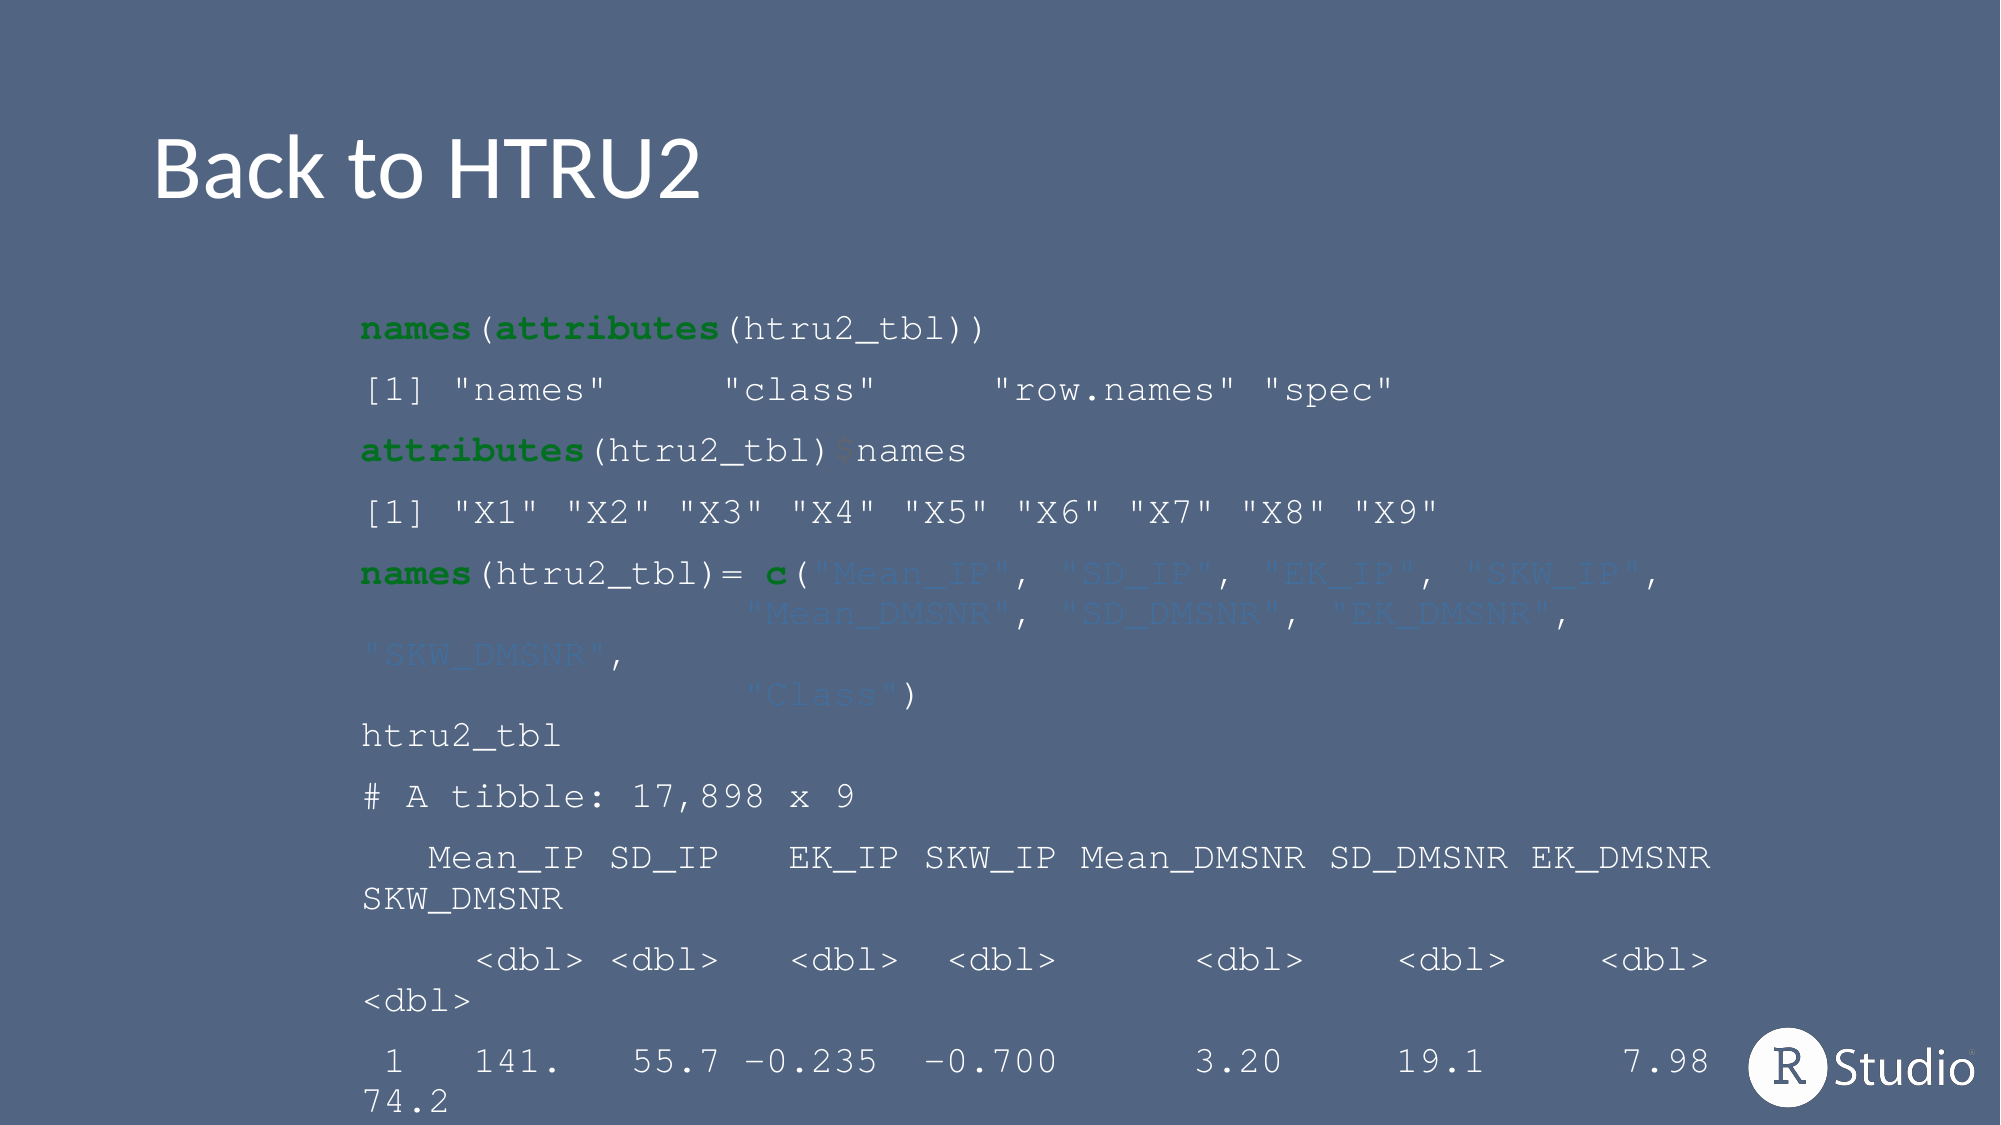

# Back to HTRU2
names(attributes(htru2_tbl))
[1] "names"     "class"     "row.names" "spec"
attributes(htru2_tbl)$names
[1] "X1" "X2" "X3" "X4" "X5" "X6" "X7" "X8" "X9"
names(htru2_tbl)= c("Mean_IP", "SD_IP", "EK_IP", "SKW_IP",
                 "Mean_DMSNR", "SD_DMSNR", "EK_DMSNR", "SKW_DMSNR",
                 "Class")
htru2_tbl
# A tibble: 17,898 x 9
   Mean_IP SD_IP   EK_IP SKW_IP Mean_DMSNR SD_DMSNR EK_DMSNR SKW_DMSNR
     <dbl> <dbl>   <dbl>  <dbl>      <dbl>    <dbl>    <dbl>     <dbl>
 1   141.   55.7 -0.235  -0.700      3.20     19.1      7.98      74.2
 2   103.   58.9  0.465  -0.515      1.68     14.9     10.6      127.
 3   103.   39.3  0.323   1.05       3.12     21.7      7.74      63.2
 4   137.   57.2 -0.0684 -0.636      3.64     21.0      6.90      53.6
 5    88.7  40.7  0.601   1.12       1.18     11.5     14.3      253.
 6    93.6  46.7  0.532   0.417      1.64     14.5     10.6      131.
 7   119.   48.8  0.0315 -0.112      0.999     9.28    19.2      480.
 8   130.   39.8 -0.158   0.390      1.22     14.4     13.5      198.
 9   107.   52.6  0.453   0.170      2.33     14.5      9.00     108.
10   107.   39.5  0.466   1.16       4.08     25.0      7.40      57.8
# … with 17,888 more rows, and 1 more variable: Class <dbl>